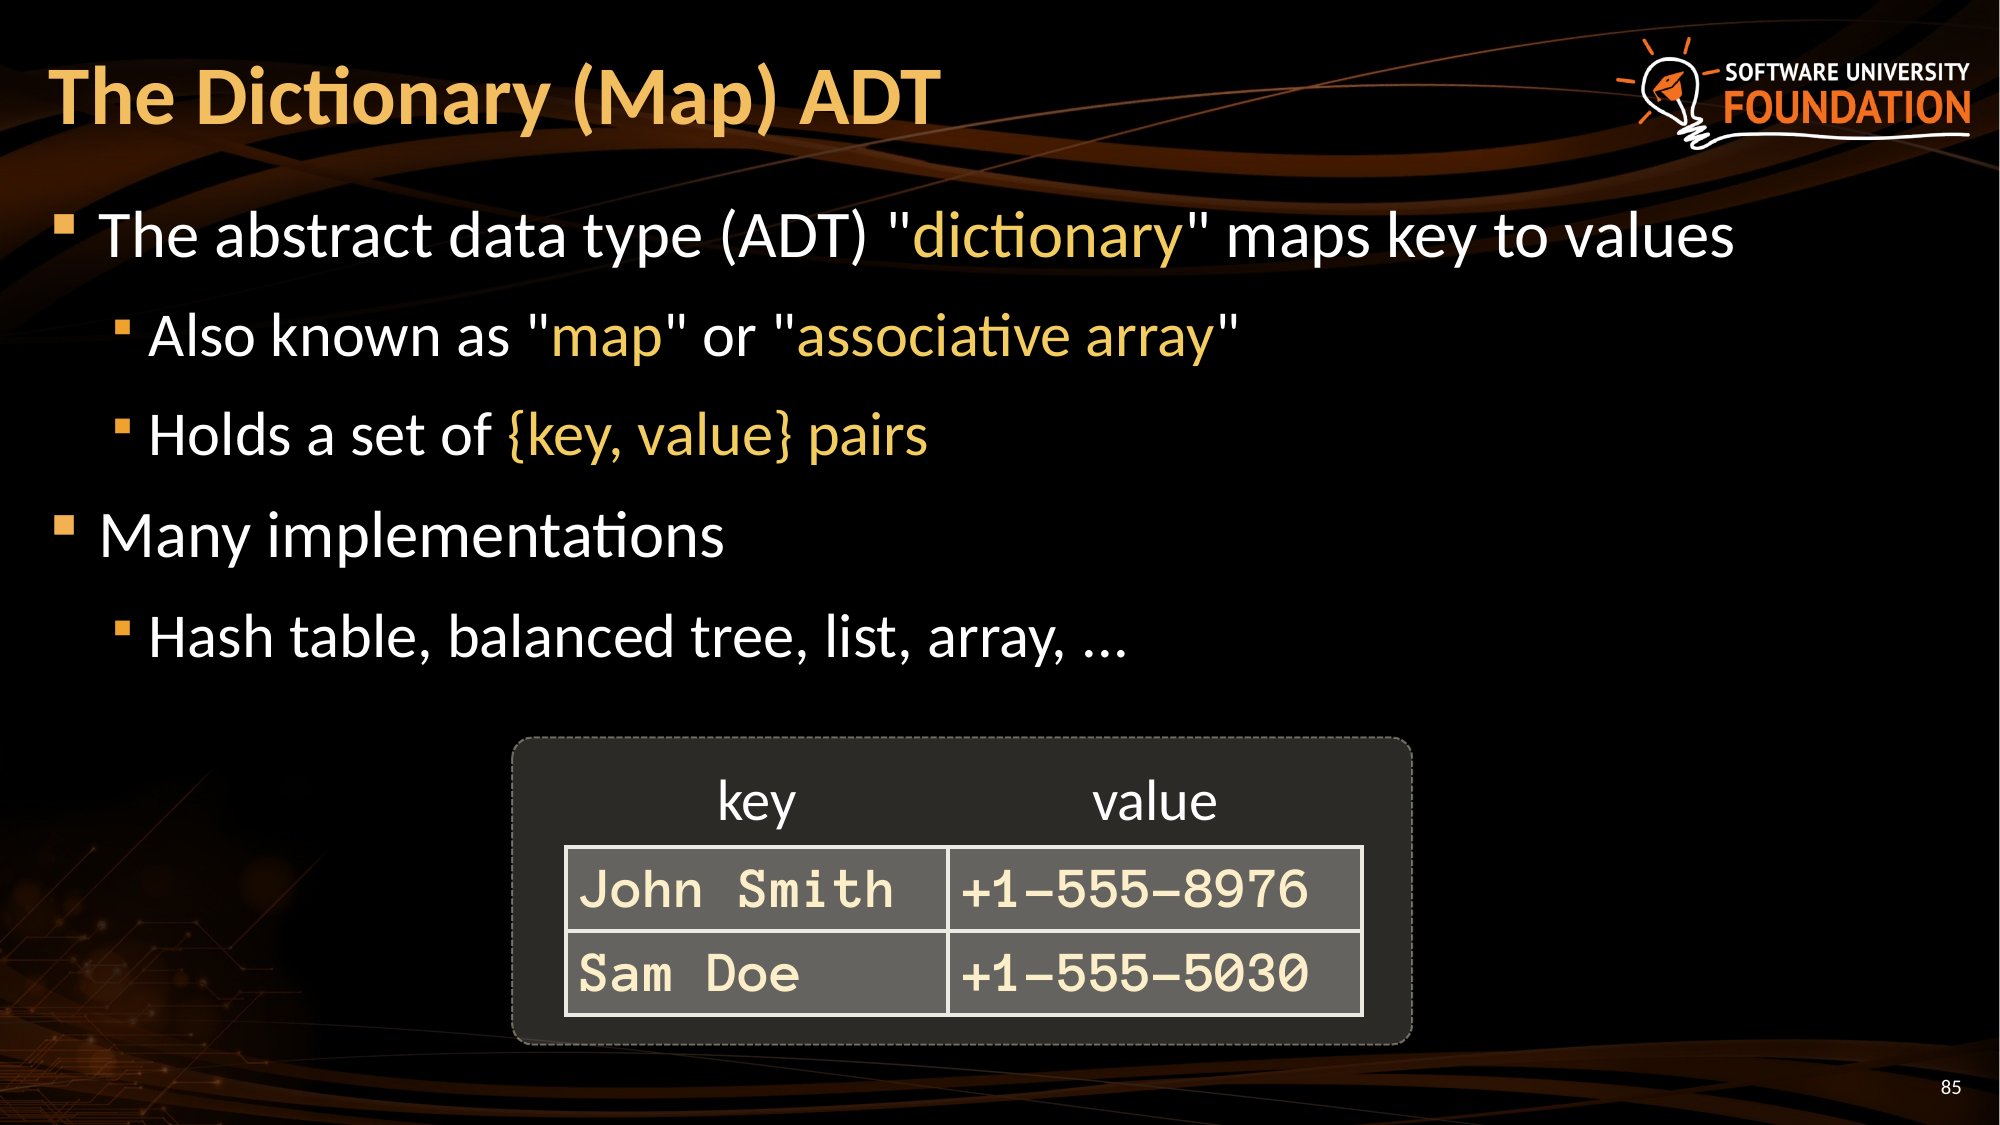

# The Dictionary (Map) ADT
The abstract data type (ADT) "dictionary" maps key to values
Also known as "map" or "associative array"
Holds a set of {key, value} pairs
Many implementations
Hash table, balanced tree, list, array, ...

key
value
| John Smith | +1-555-8976 |
| --- | --- |
| Sam Doe | +1-555-5030 |
85